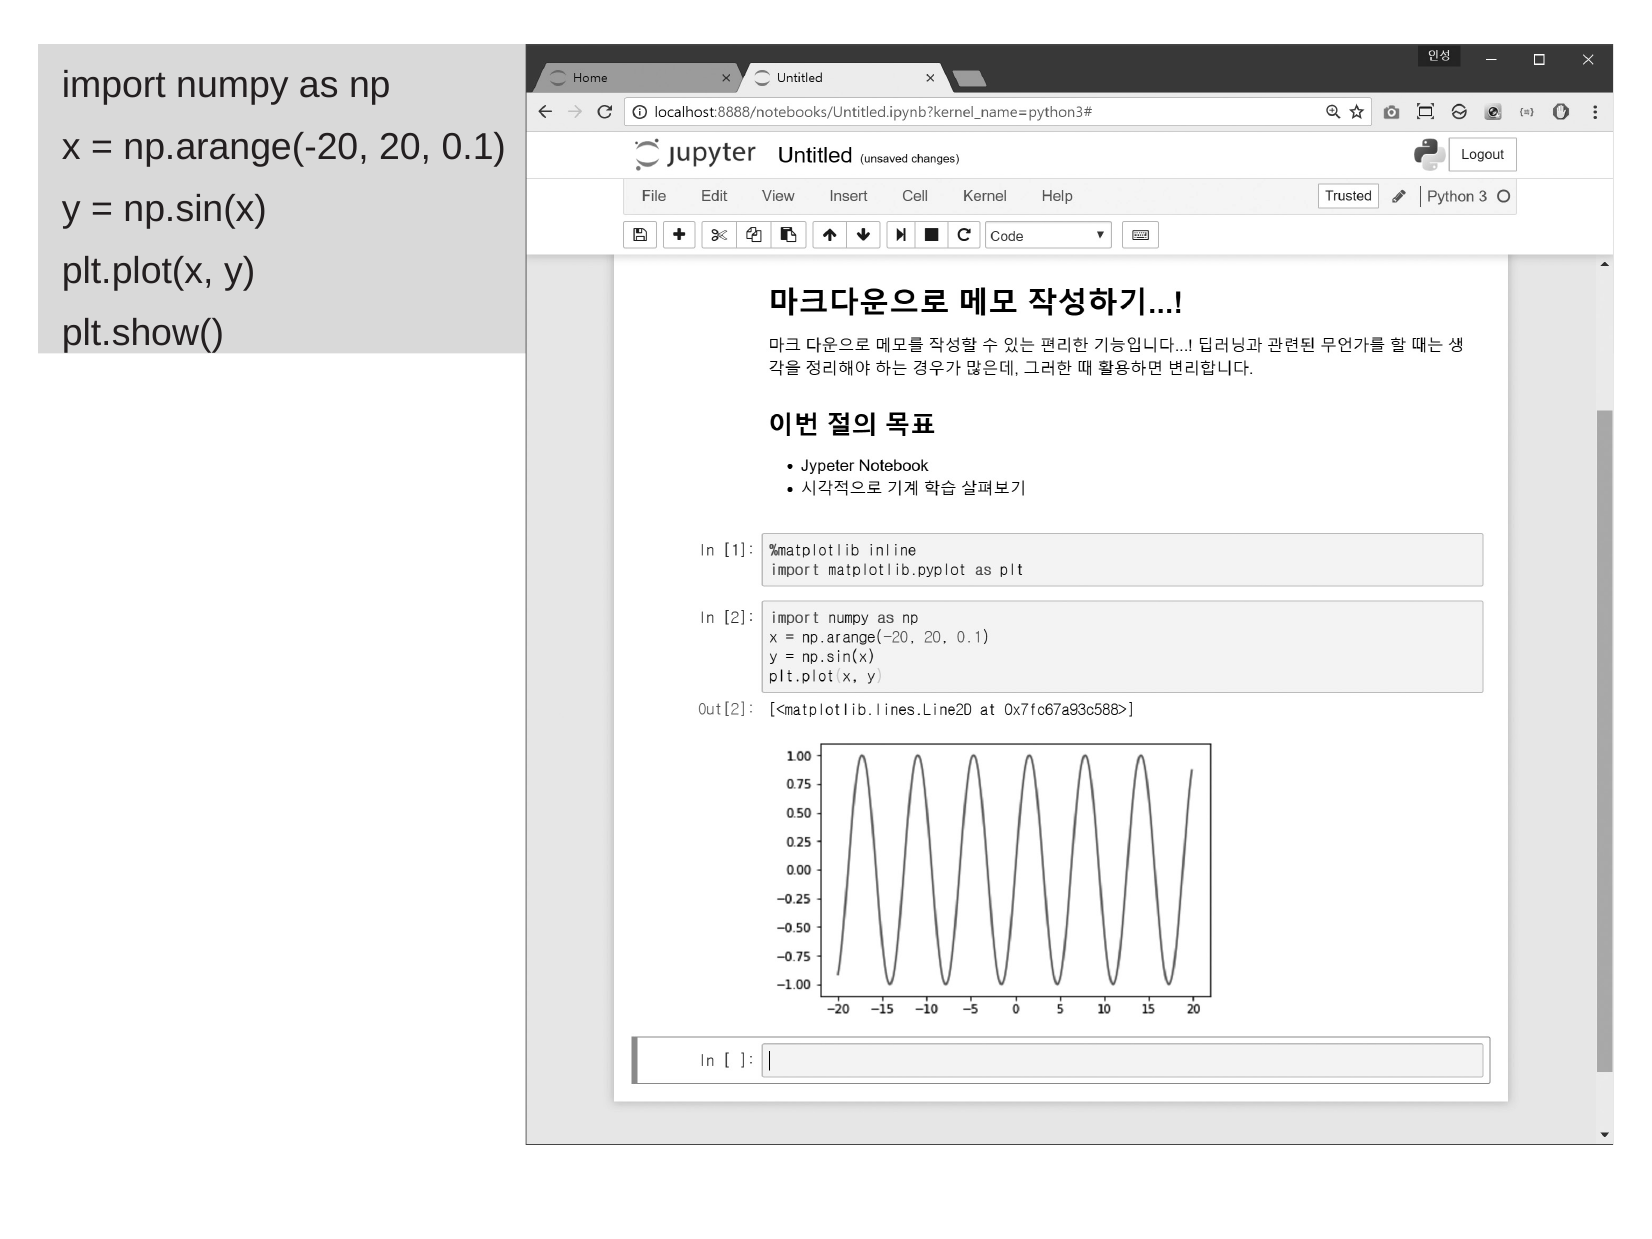

import numpy as np
x = np.arange(-20, 20, 0.1)
y = np.sin(x)
plt.plot(x, y)
plt.show()